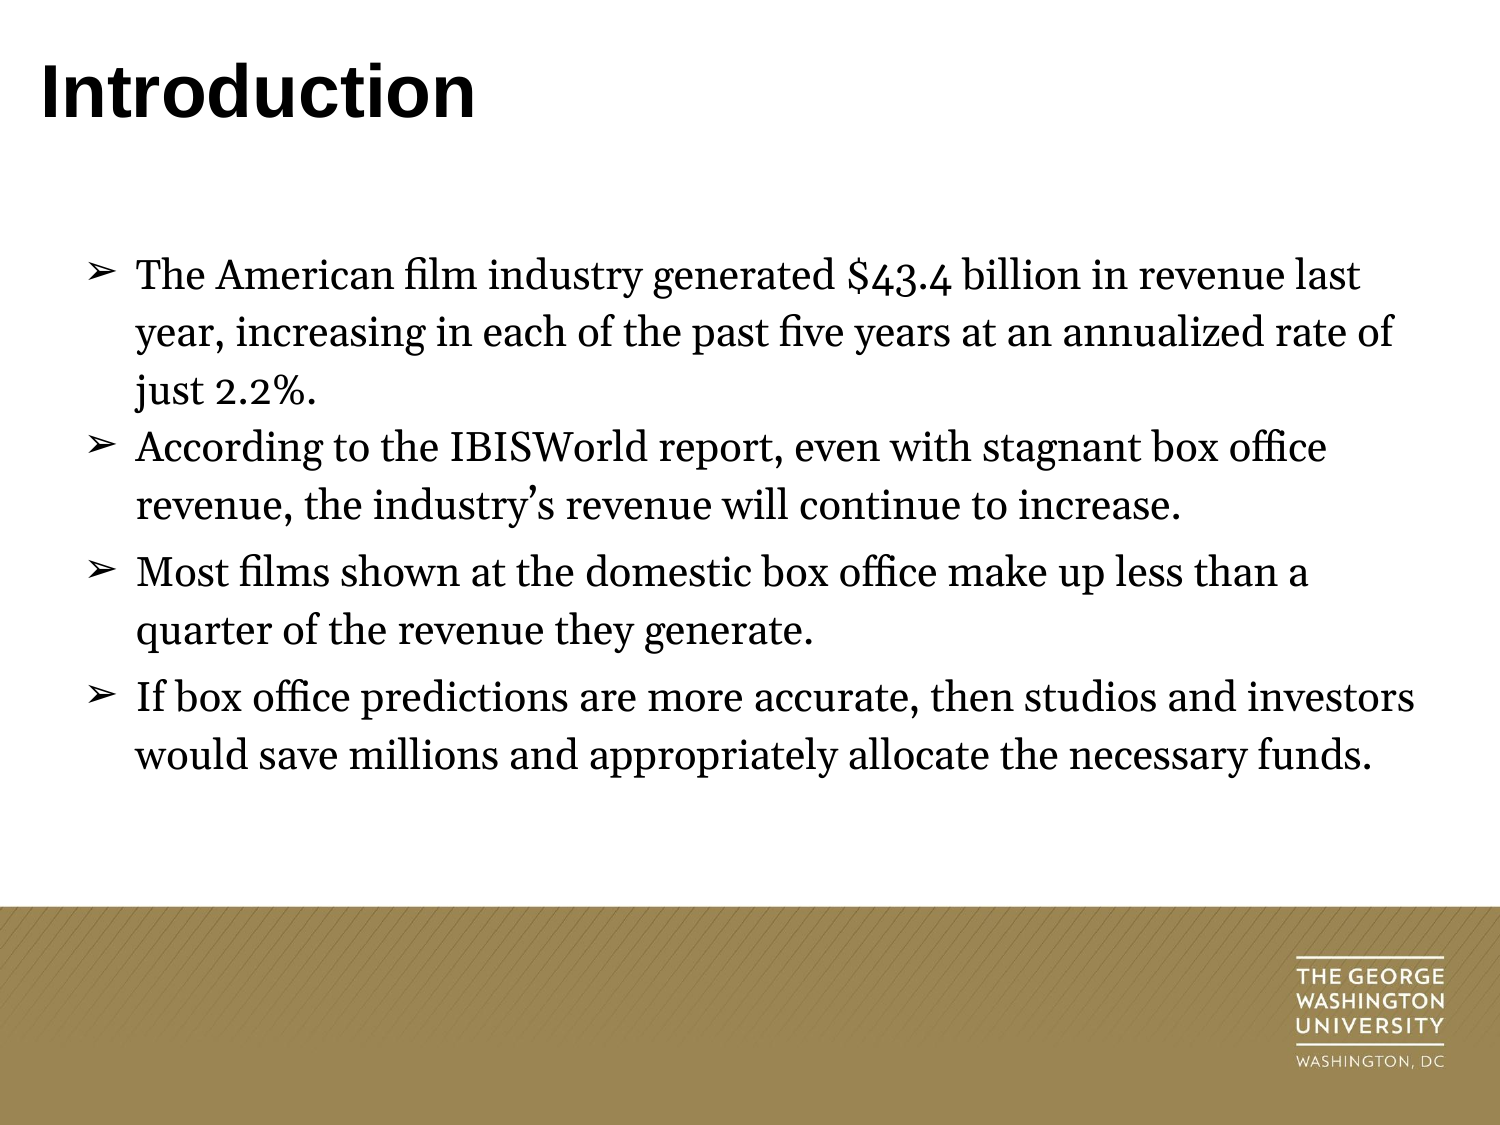

# Introduction
The American film industry generated $43.4 billion in revenue last year, increasing in each of the past five years at an annualized rate of just 2.2%.
According to the IBISWorld report, even with stagnant box office revenue, the industry’s revenue will continue to increase.
Most films shown at the domestic box office make up less than a quarter of the revenue they generate.
If box office predictions are more accurate, then studios and investors would save millions and appropriately allocate the necessary funds.